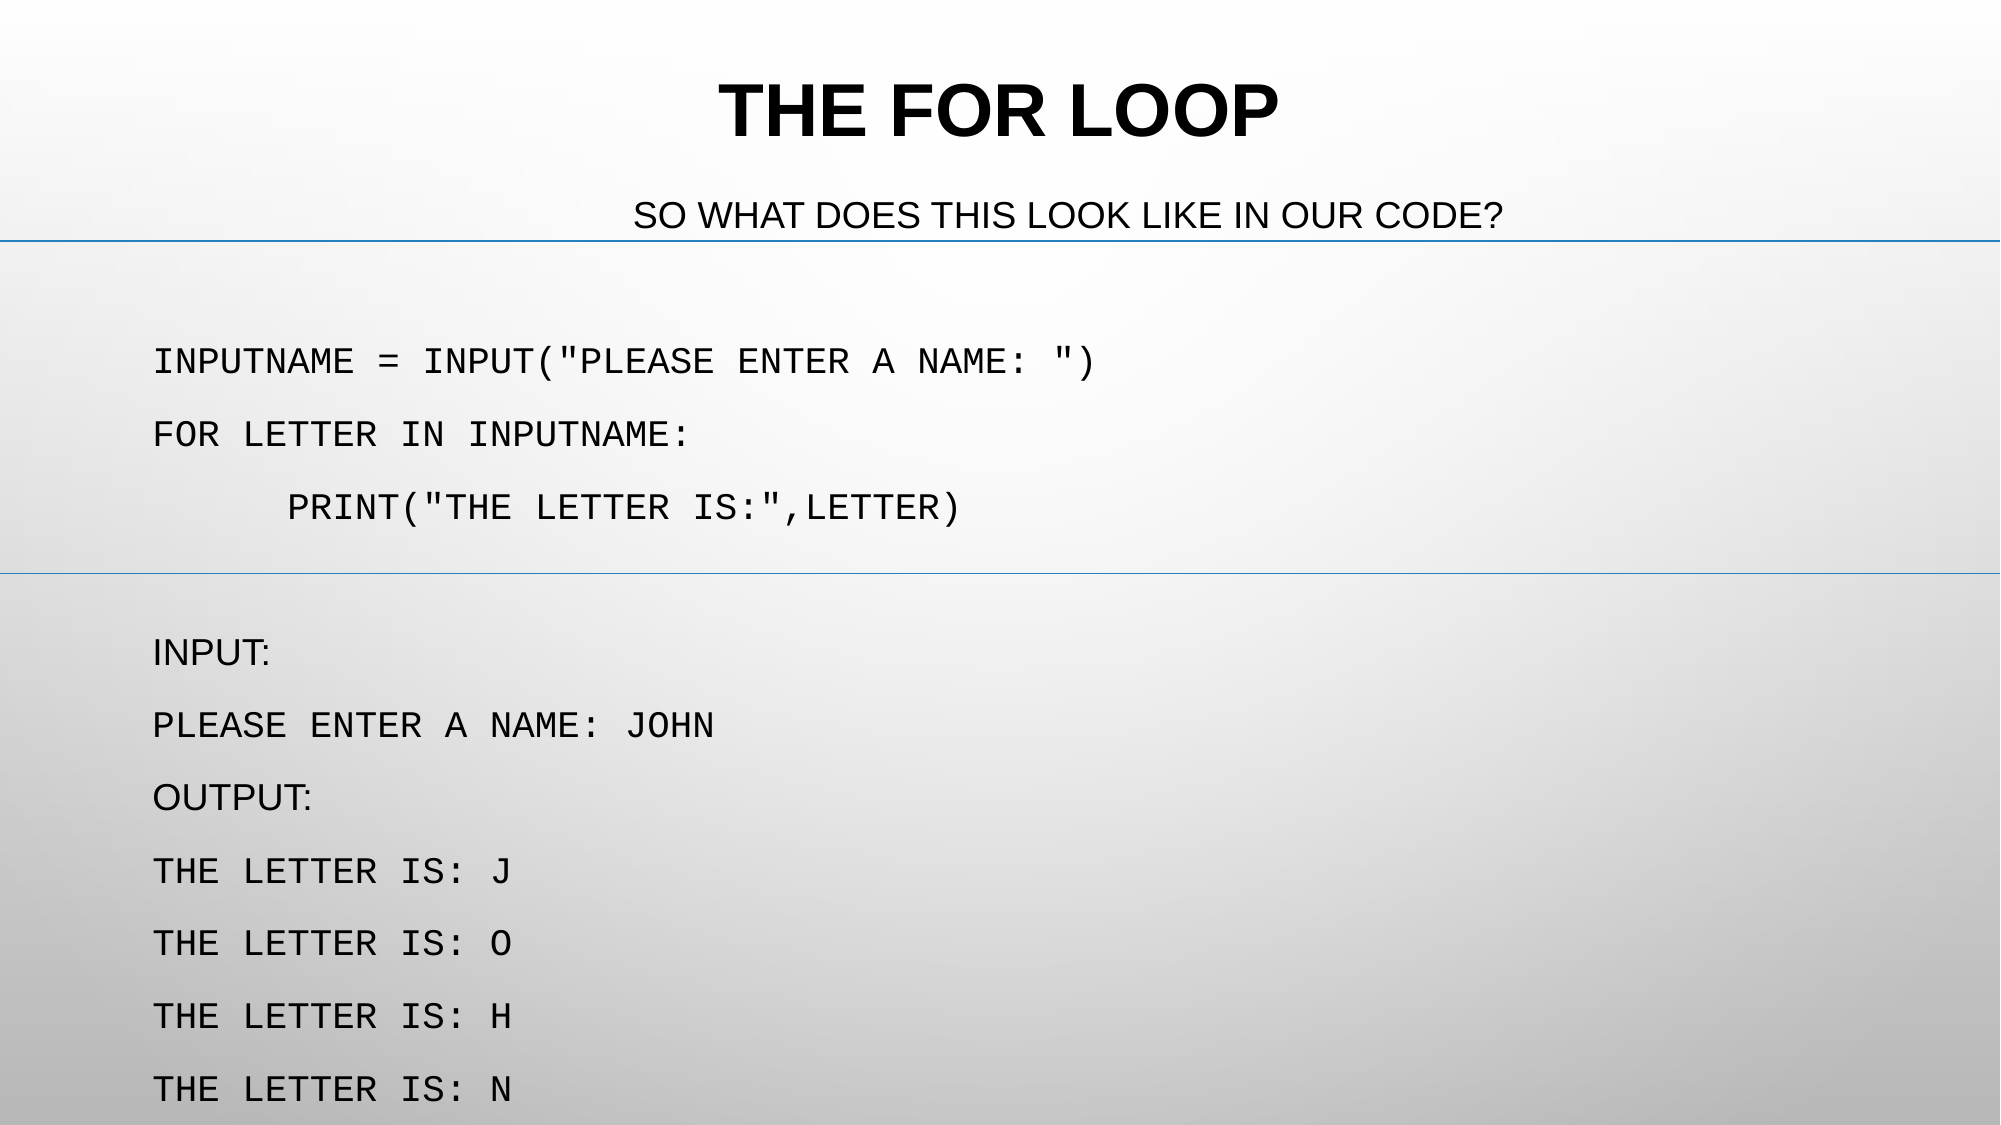

# THE FOR LOOP
SO WHAT DOES THIS LOOK LIKE IN OUR CODE?

INPUTNAME = INPUT("PLEASE ENTER A NAME: ")
FOR LETTER IN INPUTNAME:
	PRINT("THE LETTER IS:",LETTER)

INPUT:
PLEASE ENTER A NAME: JOHN
OUTPUT:
THE LETTER IS: J
THE LETTER IS: O
THE LETTER IS: H
THE LETTER IS: N